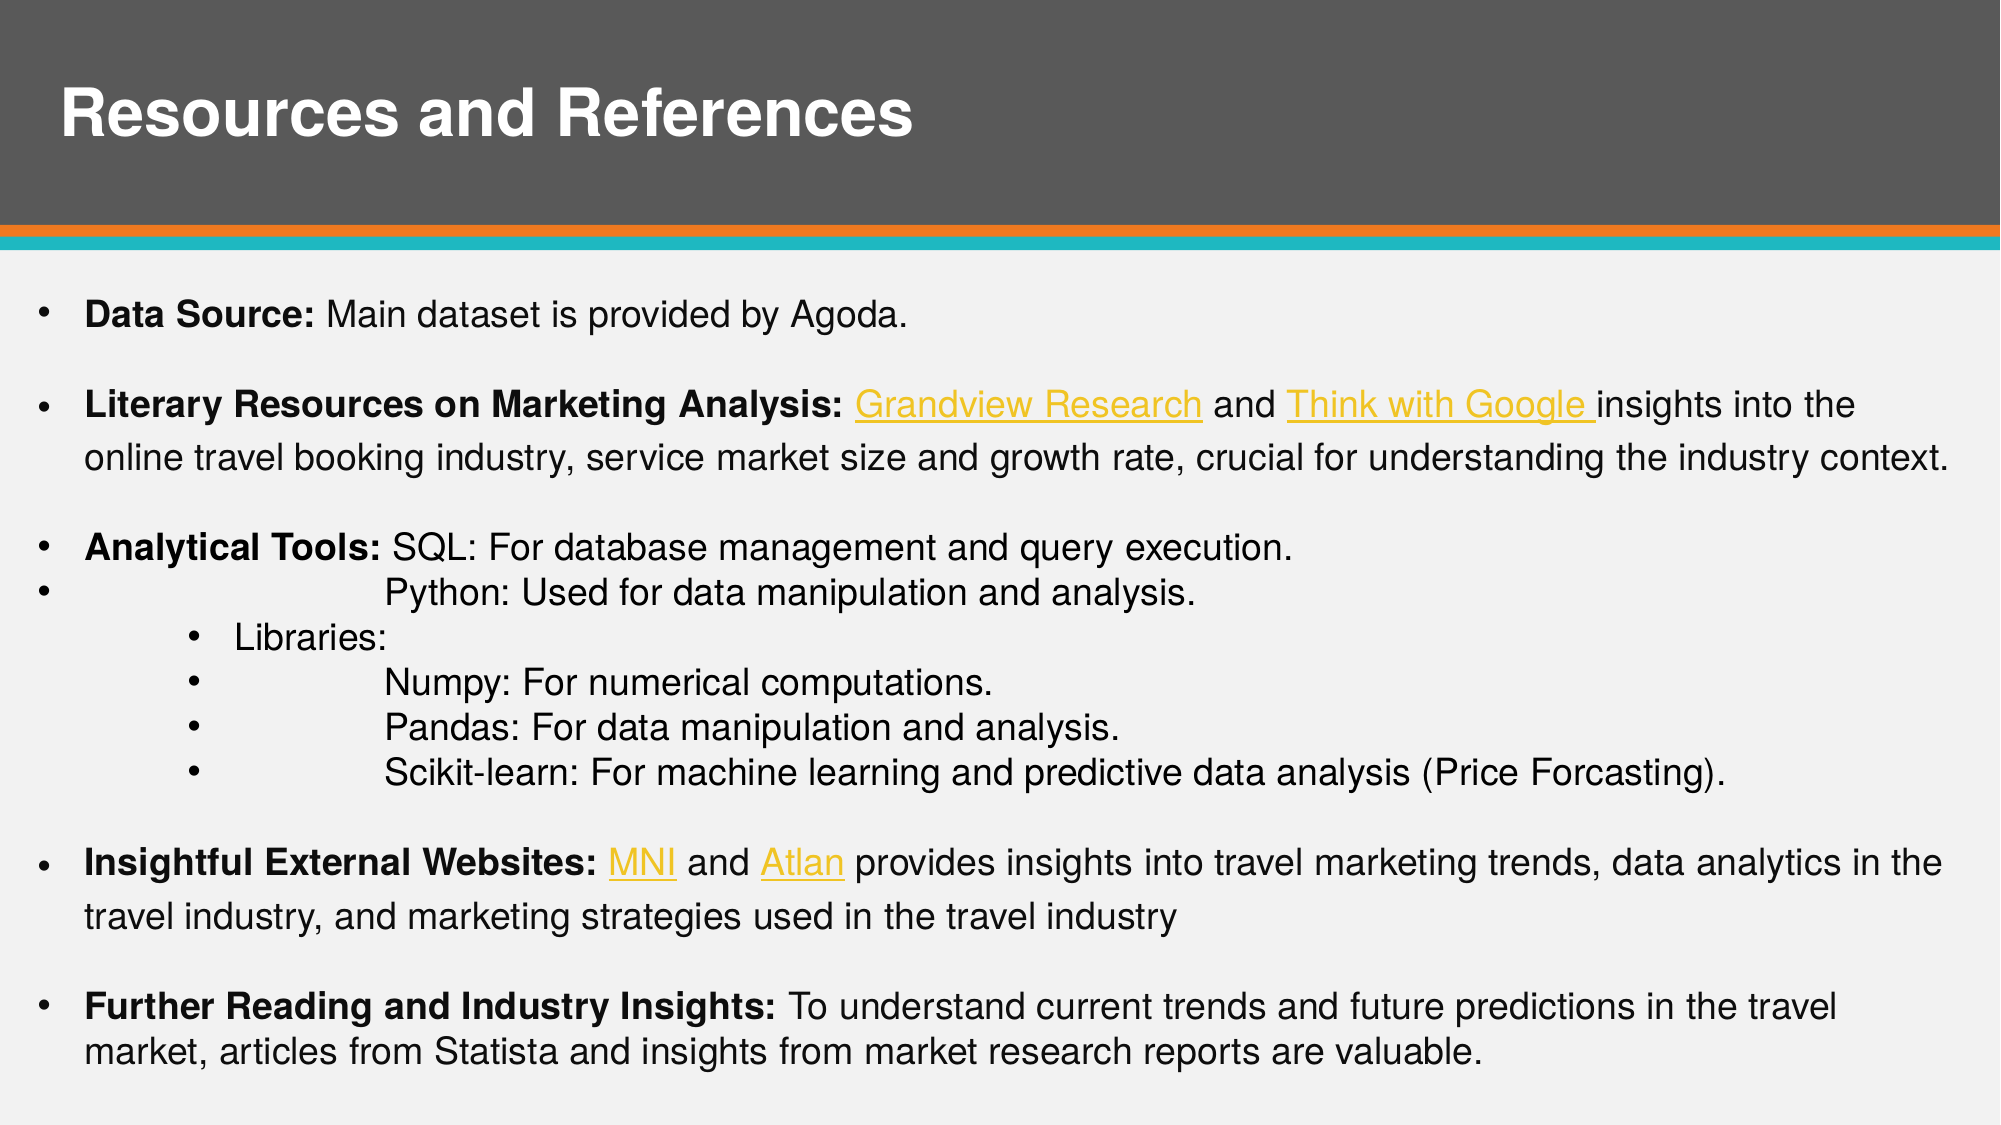

# Resources and References
Data Source: Main dataset is provided by Agoda.

Literary Resources on Marketing Analysis: Grandview Research and Think with Google insights into the online travel booking industry, service market size and growth rate, crucial for understanding the industry context.

Analytical Tools: SQL: For database management and query execution.
		Python: Used for data manipulation and analysis.
Libraries:
	Numpy: For numerical computations.
	Pandas: For data manipulation and analysis.
	Scikit-learn: For machine learning and predictive data analysis (Price Forcasting).

Insightful External Websites: MNI and Atlan provides insights into travel marketing trends, data analytics in the travel industry, and marketing strategies used in the travel industry

Further Reading and Industry Insights: To understand current trends and future predictions in the travel market, articles from Statista and insights from market research reports are valuable.